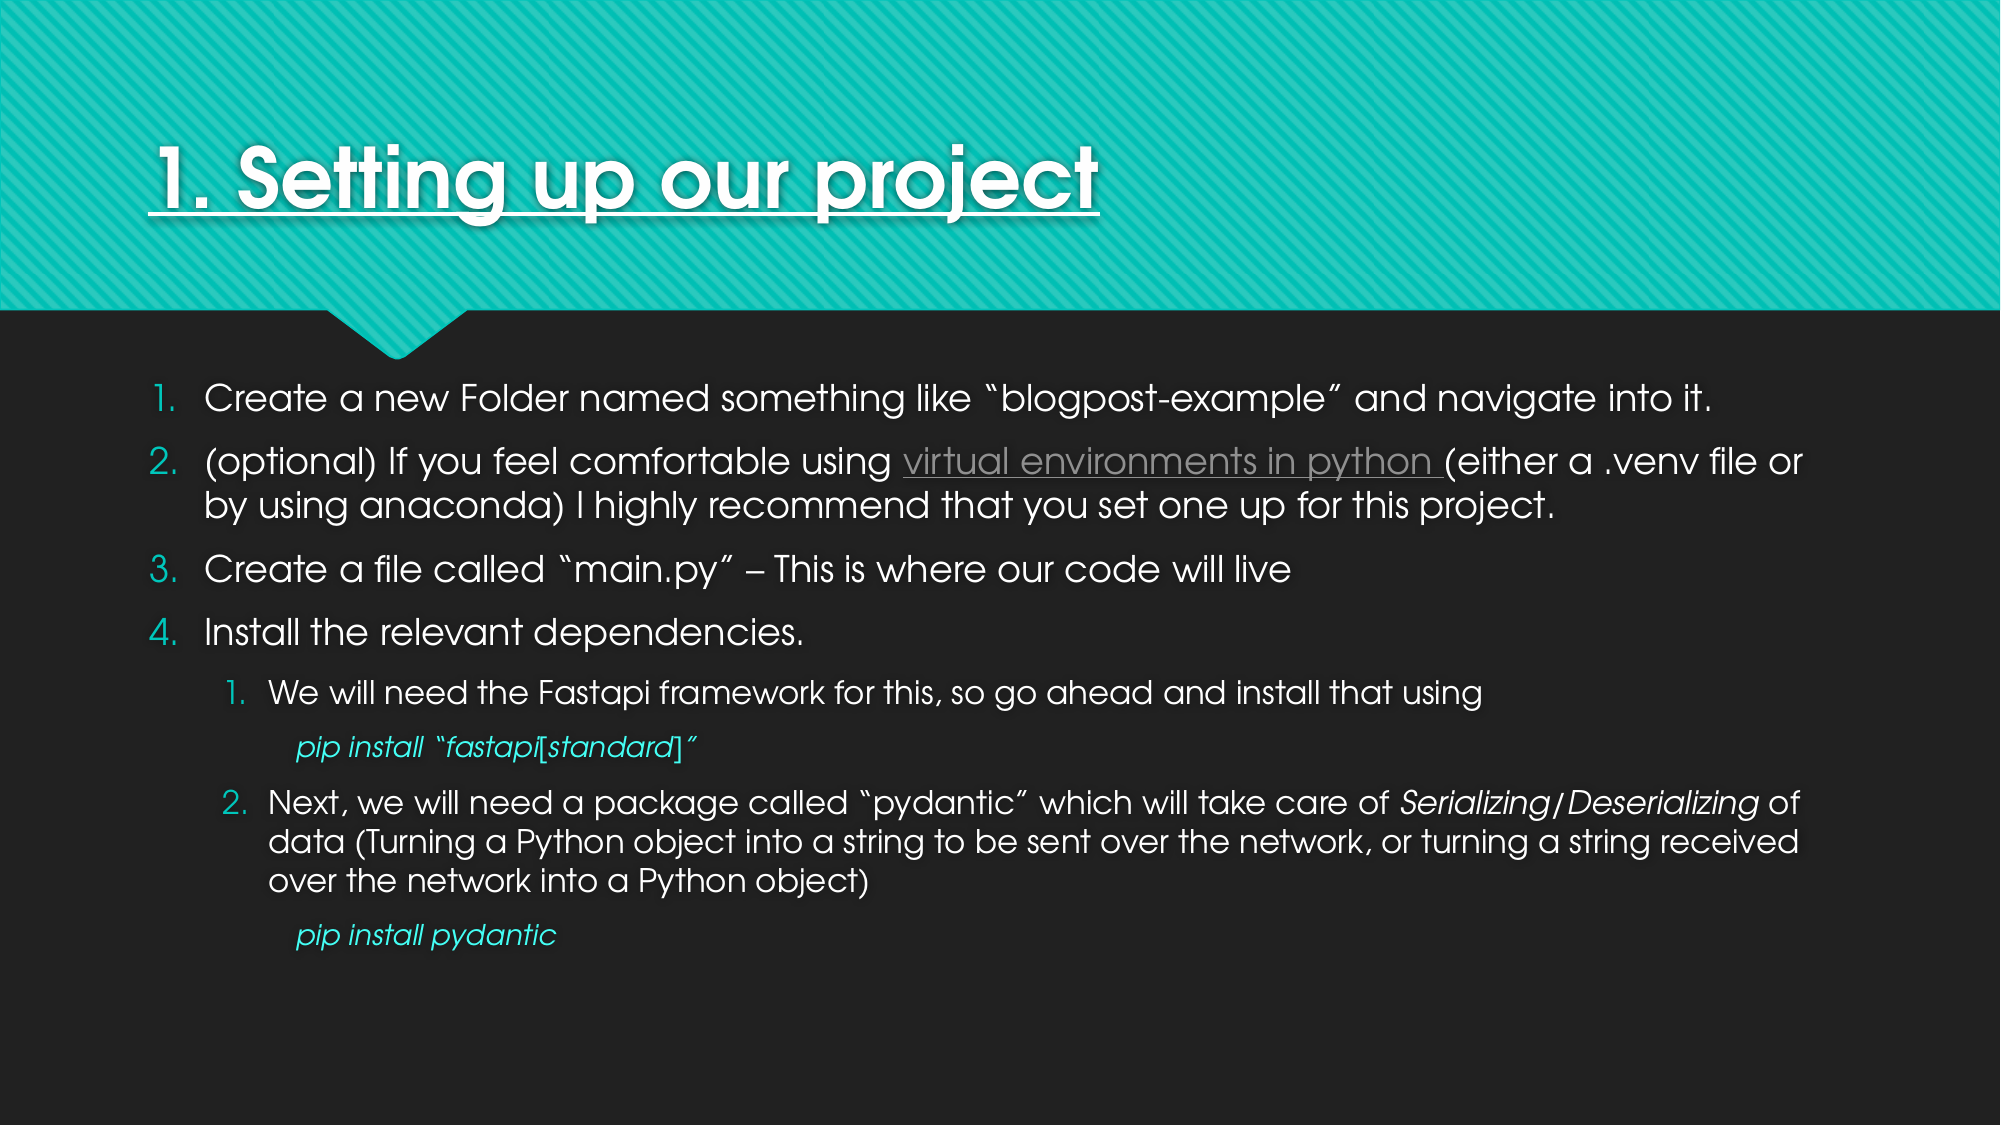

# 1. Setting up our project
Create a new Folder named something like “blogpost-example” and navigate into it.
(optional) If you feel comfortable using virtual environments in python (either a .venv file or by using anaconda) I highly recommend that you set one up for this project.
Create a file called “main.py” – This is where our code will live
Install the relevant dependencies.
We will need the Fastapi framework for this, so go ahead and install that using
pip install “fastapi[standard]”
Next, we will need a package called “pydantic” which will take care of Serializing/Deserializing of data (Turning a Python object into a string to be sent over the network, or turning a string received over the network into a Python object)
pip install pydantic